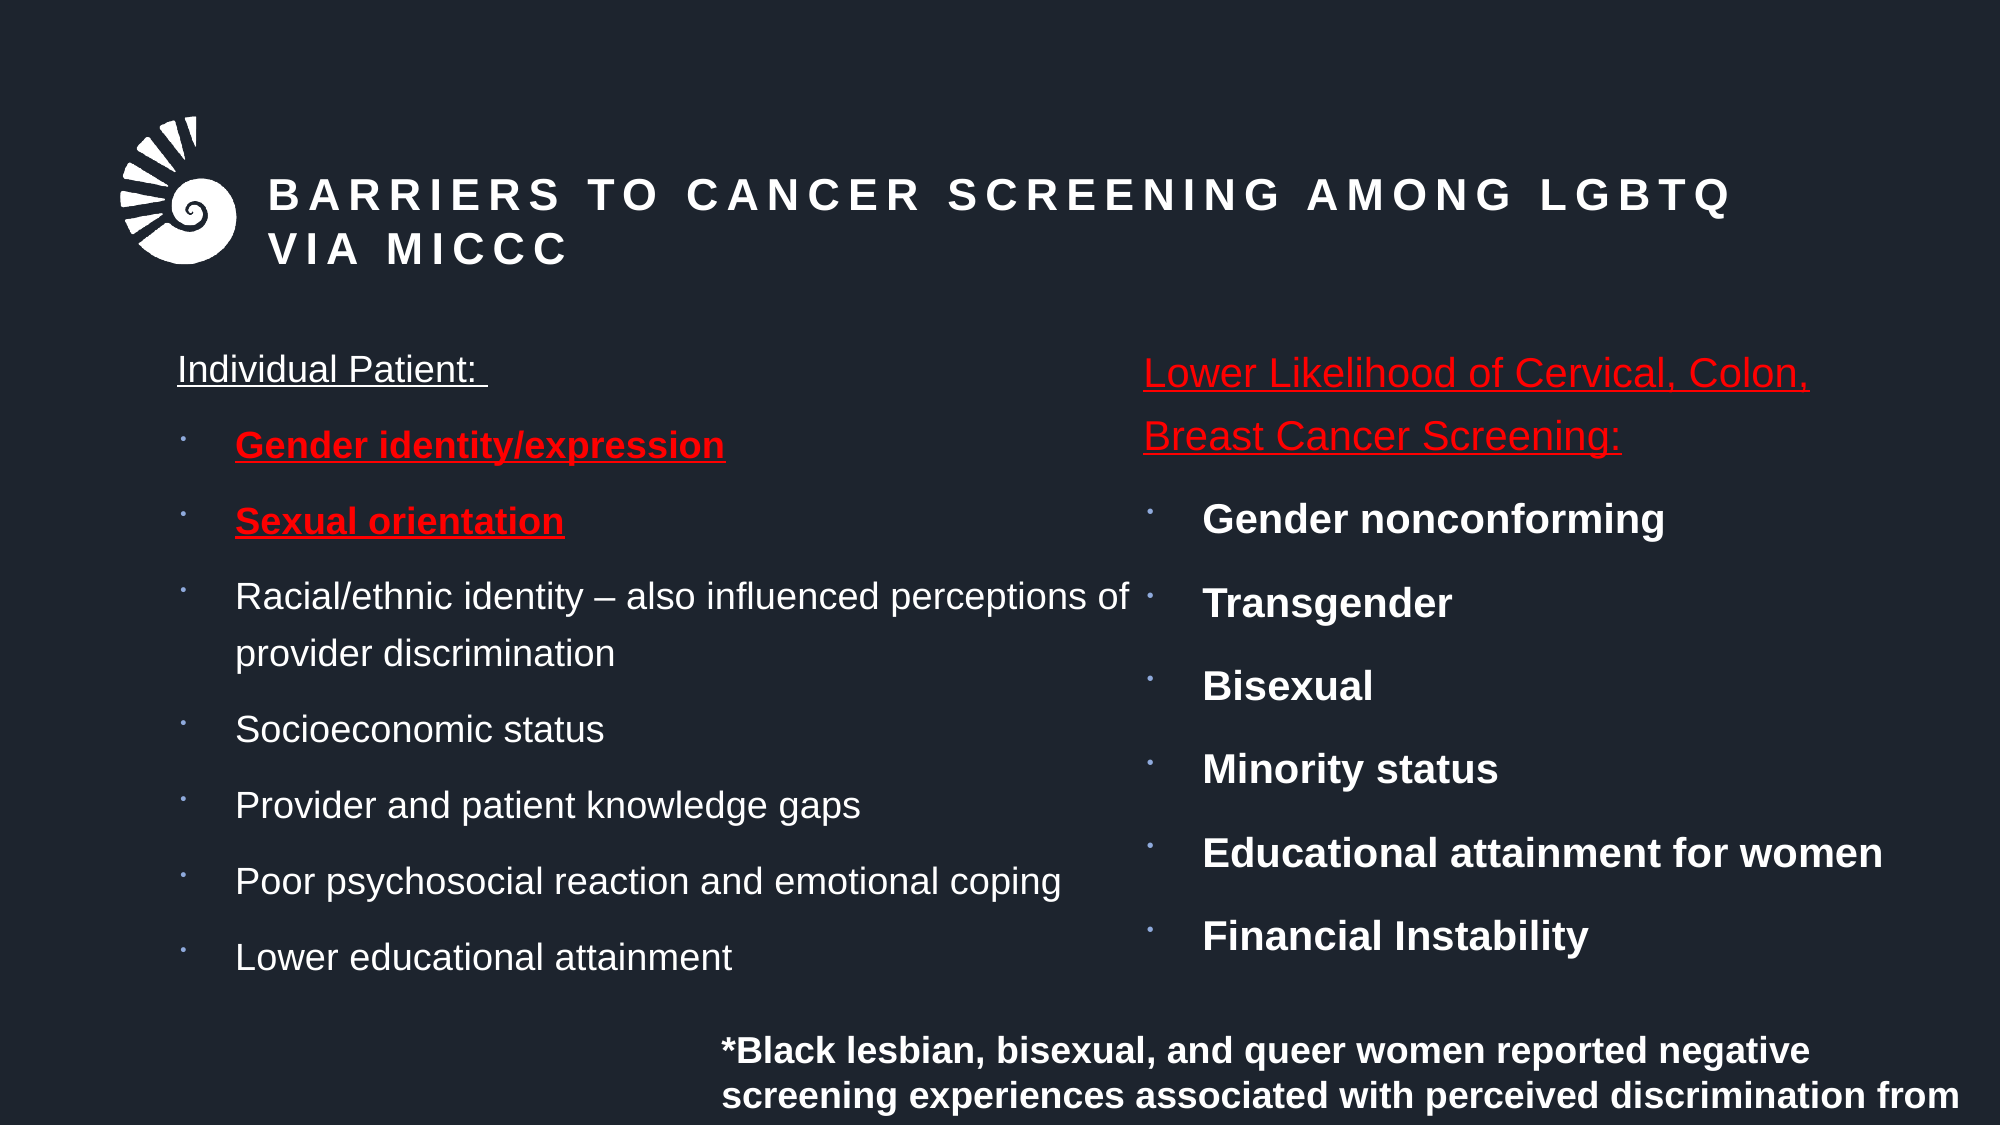

# Barriers to Cancer Screening Among LGBTQ via MICCC
Lower Likelihood of Cervical, Colon, Breast Cancer Screening:
Gender nonconforming
Transgender
Bisexual
Minority status
Educational attainment for women
Financial Instability

Individual Patient:
Gender identity/expression
Sexual orientation
Racial/ethnic identity – also influenced perceptions of provider discrimination
Socioeconomic status
Provider and patient knowledge gaps
Poor psychosocial reaction and emotional coping
Lower educational attainment

*Black lesbian, bisexual, and queer women reported negative screening experiences associated with perceived discrimination from provider